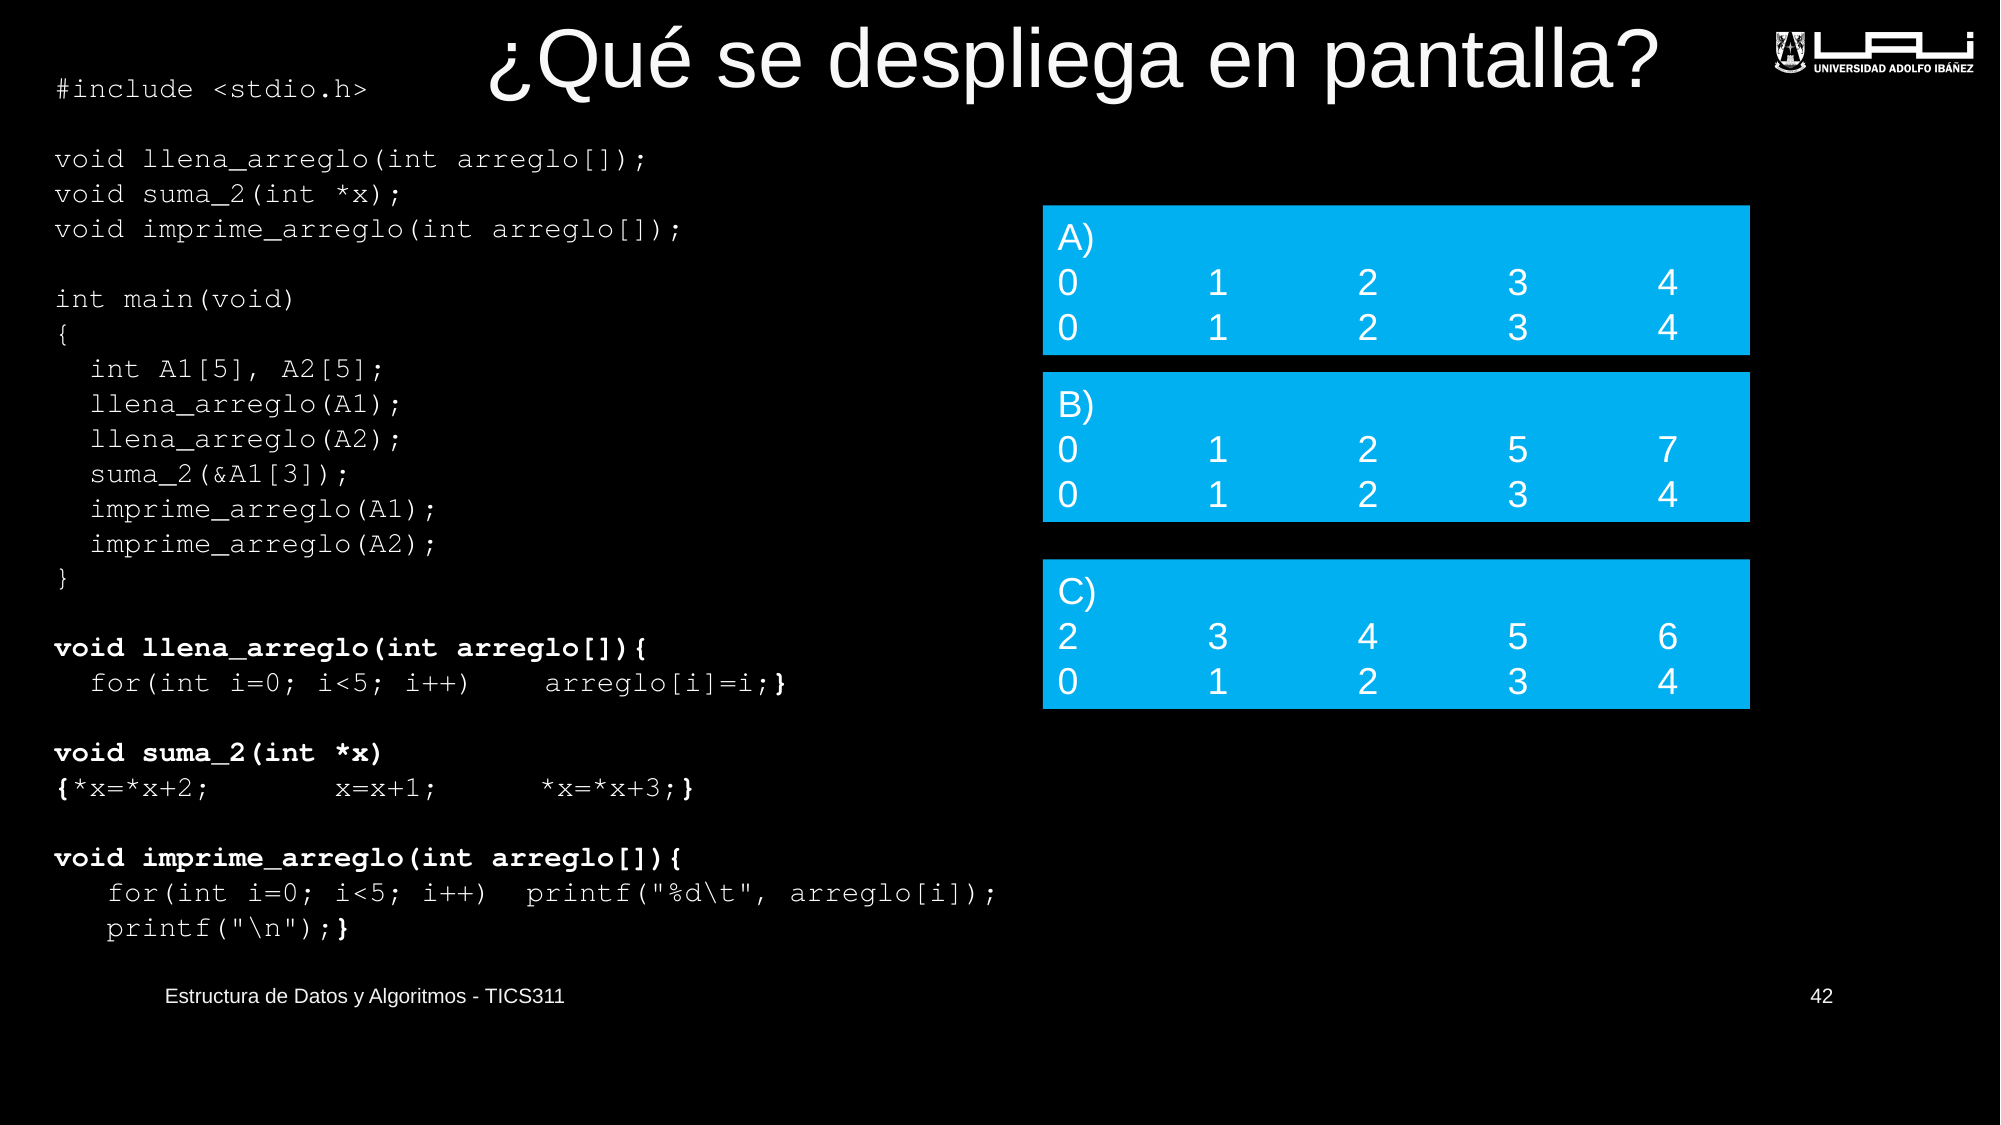

# ¿Qué se despliega en pantalla?
#include <stdio.h>

void llena_arreglo(int arreglo[]);
void suma_2(int *x);
void imprime_arreglo(int arreglo[]);

int main(void)
{
  int A1[5], A2[5];
  llena_arreglo(A1);
  llena_arreglo(A2);
  suma_2(&A1[3]);
  imprime_arreglo(A1);
  imprime_arreglo(A2);
}

void llena_arreglo(int arreglo[]){
  for(int i=0; i<5; i++)    arreglo[i]=i;}

void suma_2(int *x)
{*x=*x+2;       x=x+1;	  *x=*x+3;}

void imprime_arreglo(int arreglo[]){
   for(int i=0; i<5; i++)  printf("%d\t", arreglo[i]);
   printf("\n");}
A)
0	1	2	3	4
0	1	2	3	4
B)
0	1	2	5	7
0	1	2	3	4
C)
2	3	4	5	6
0	1	2	3	4
42
Estructura de Datos y Algoritmos - TICS311